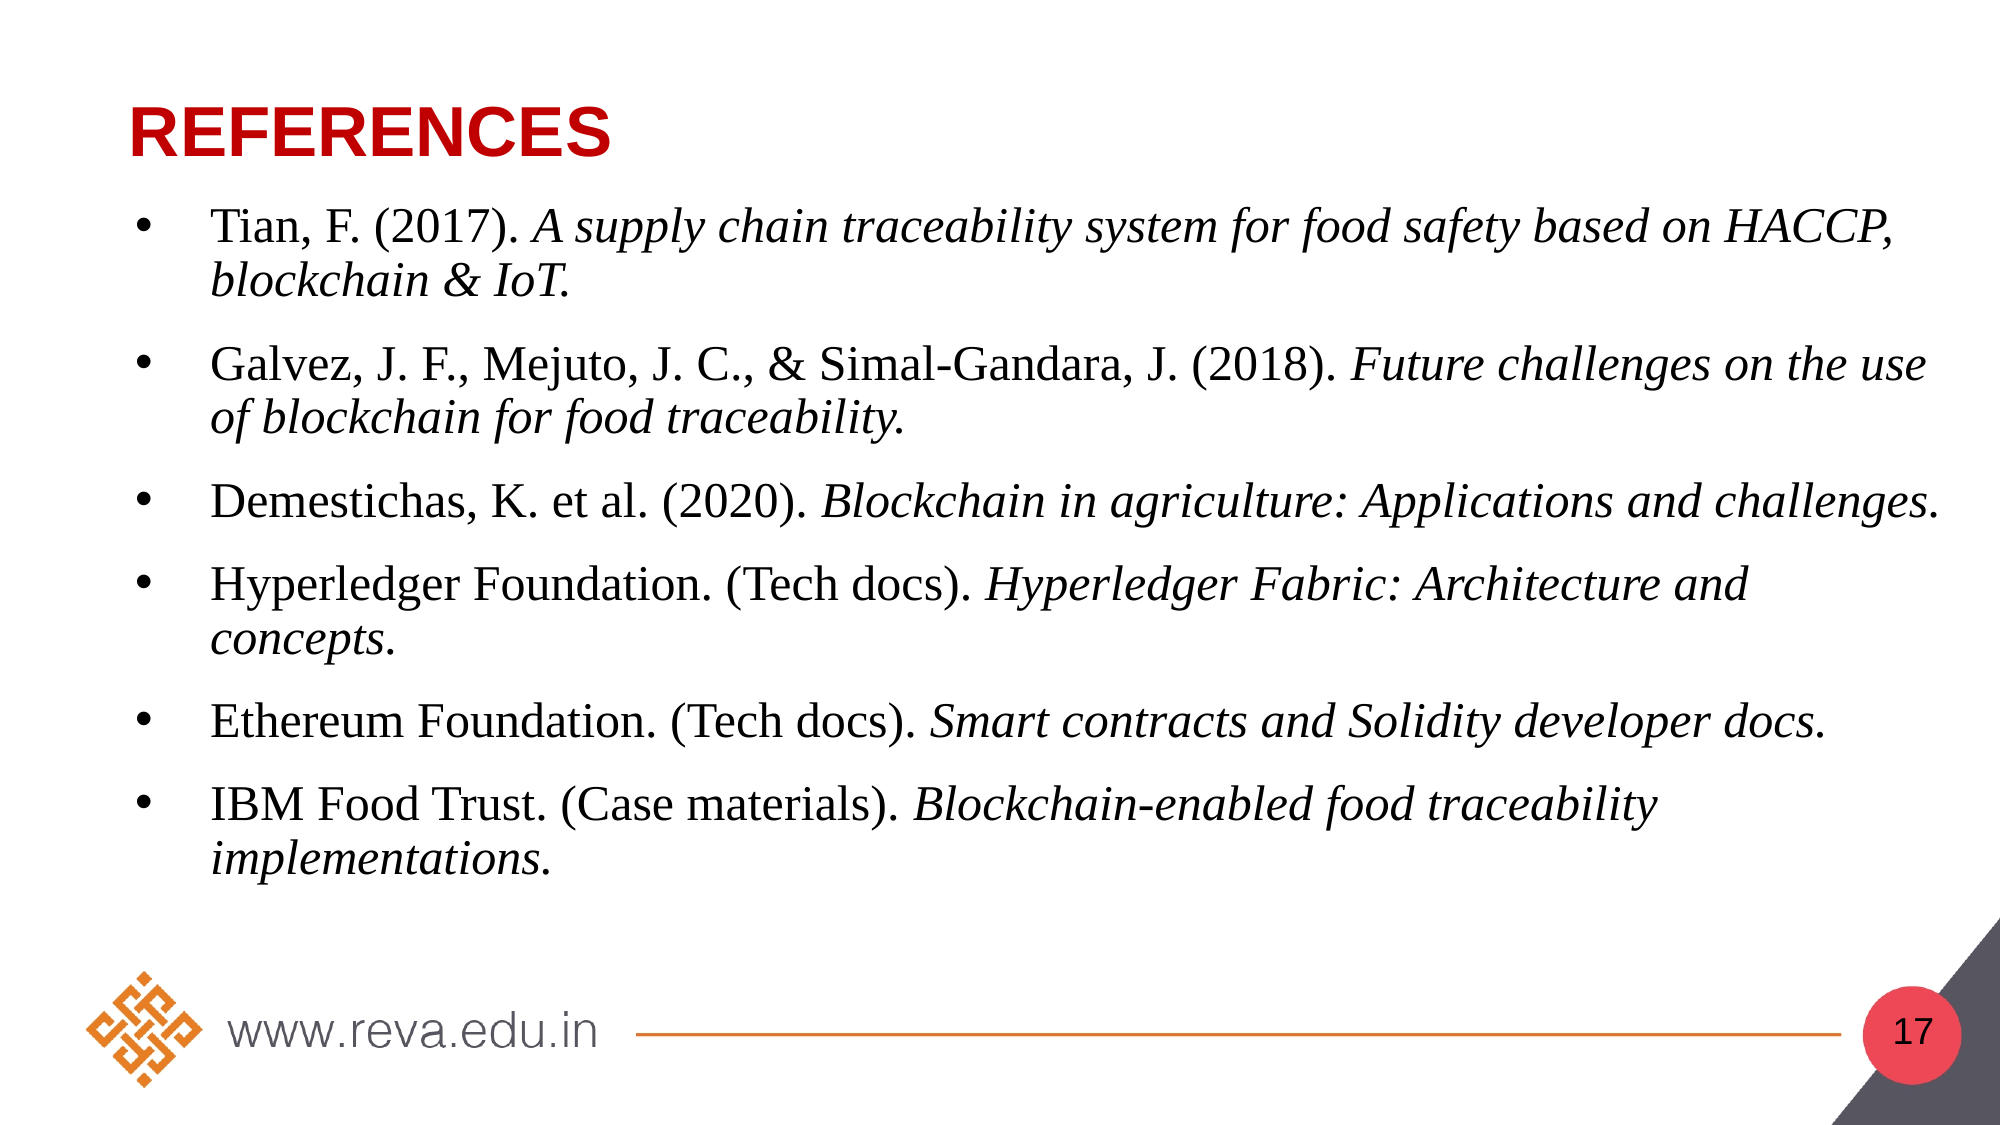

# References
Tian, F. (2017). A supply chain traceability system for food safety based on HACCP, blockchain & IoT.
Galvez, J. F., Mejuto, J. C., & Simal-Gandara, J. (2018). Future challenges on the use of blockchain for food traceability.
Demestichas, K. et al. (2020). Blockchain in agriculture: Applications and challenges.
Hyperledger Foundation. (Tech docs). Hyperledger Fabric: Architecture and concepts.
Ethereum Foundation. (Tech docs). Smart contracts and Solidity developer docs.
IBM Food Trust. (Case materials). Blockchain-enabled food traceability implementations.
17